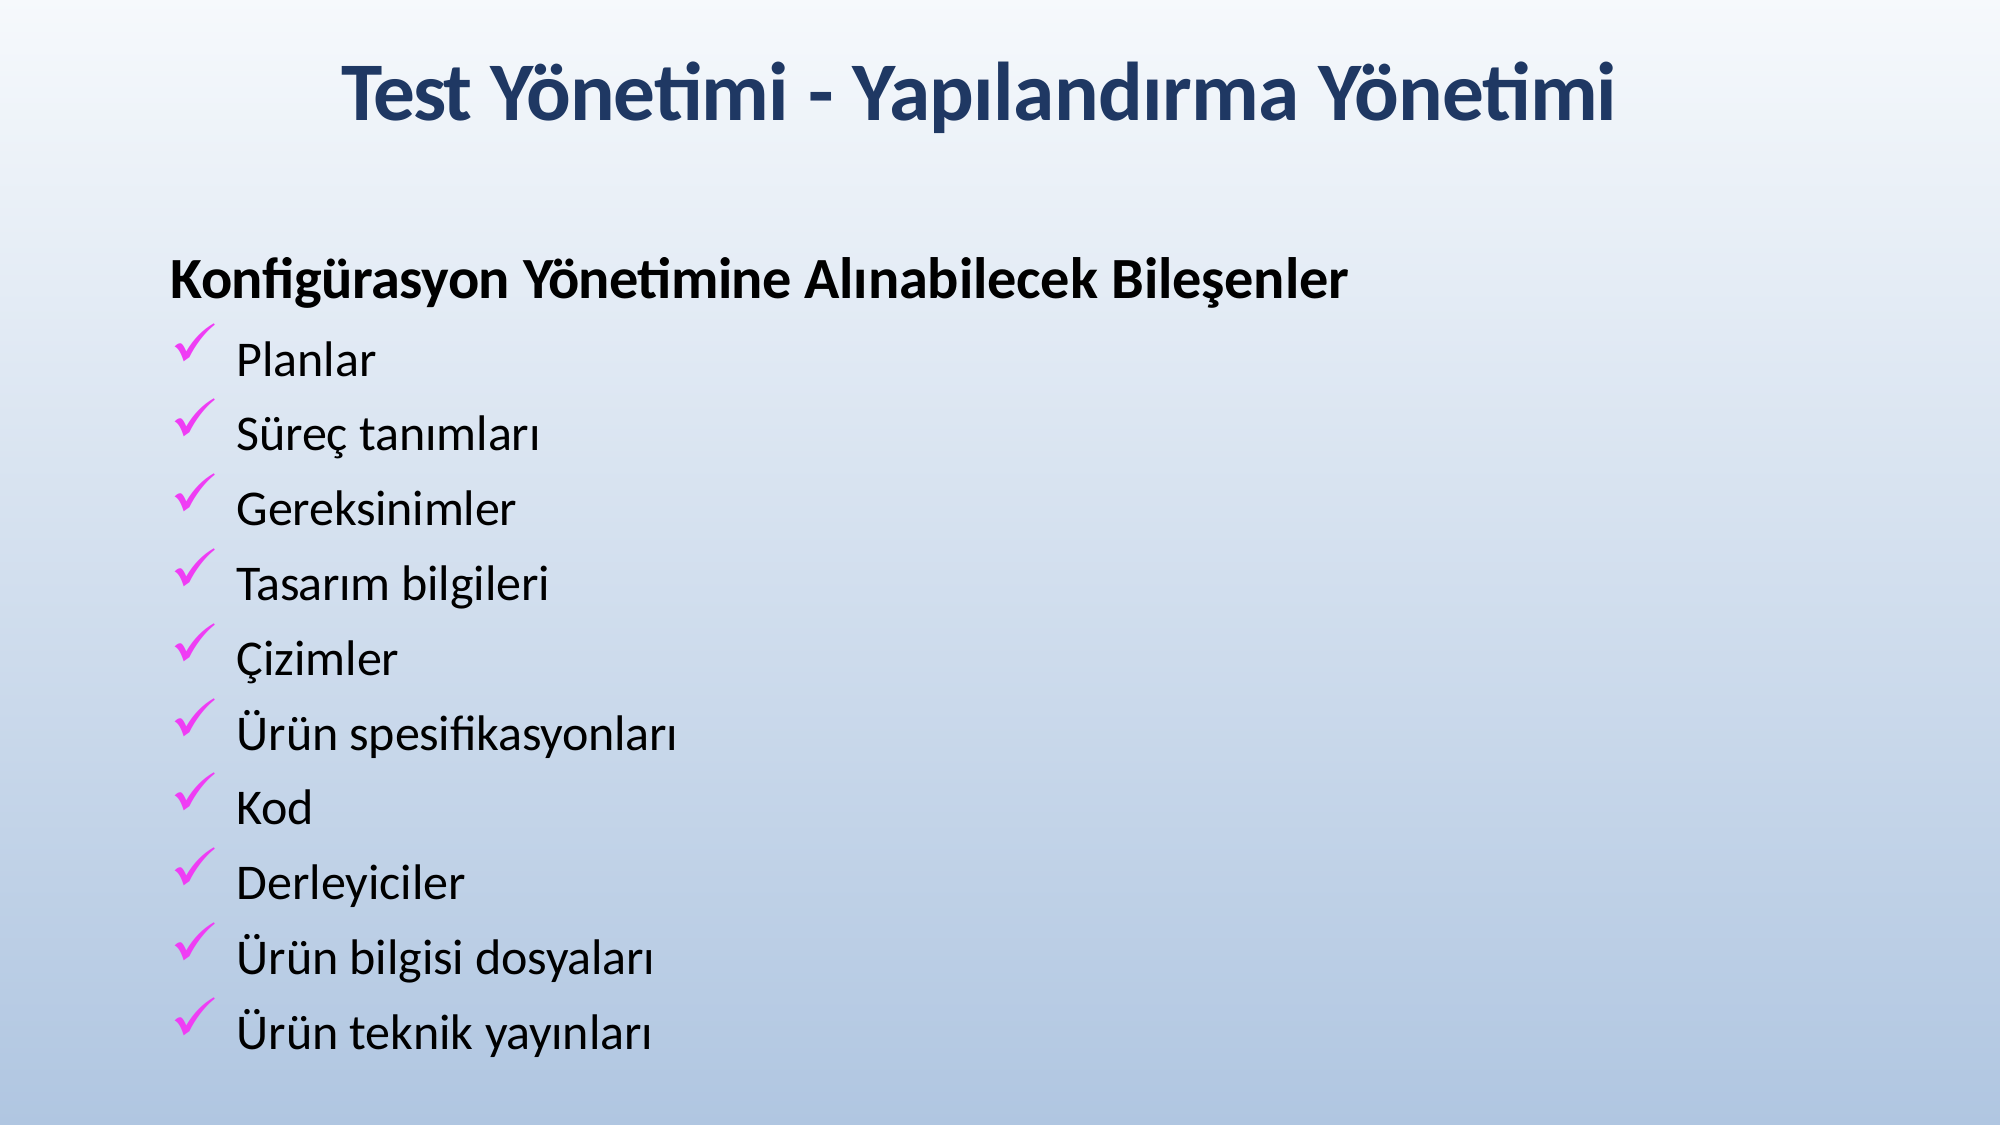

# Test Yönetimi - Yapılandırma Yönetimi
Konfigürasyon Yönetimine Alınabilecek Bileşenler
Planlar
Süreç tanımları
Gereksinimler
Tasarım bilgileri
Çizimler
Ürün spesifikasyonları
Kod
Derleyiciler
Ürün bilgisi dosyaları
Ürün teknik yayınları